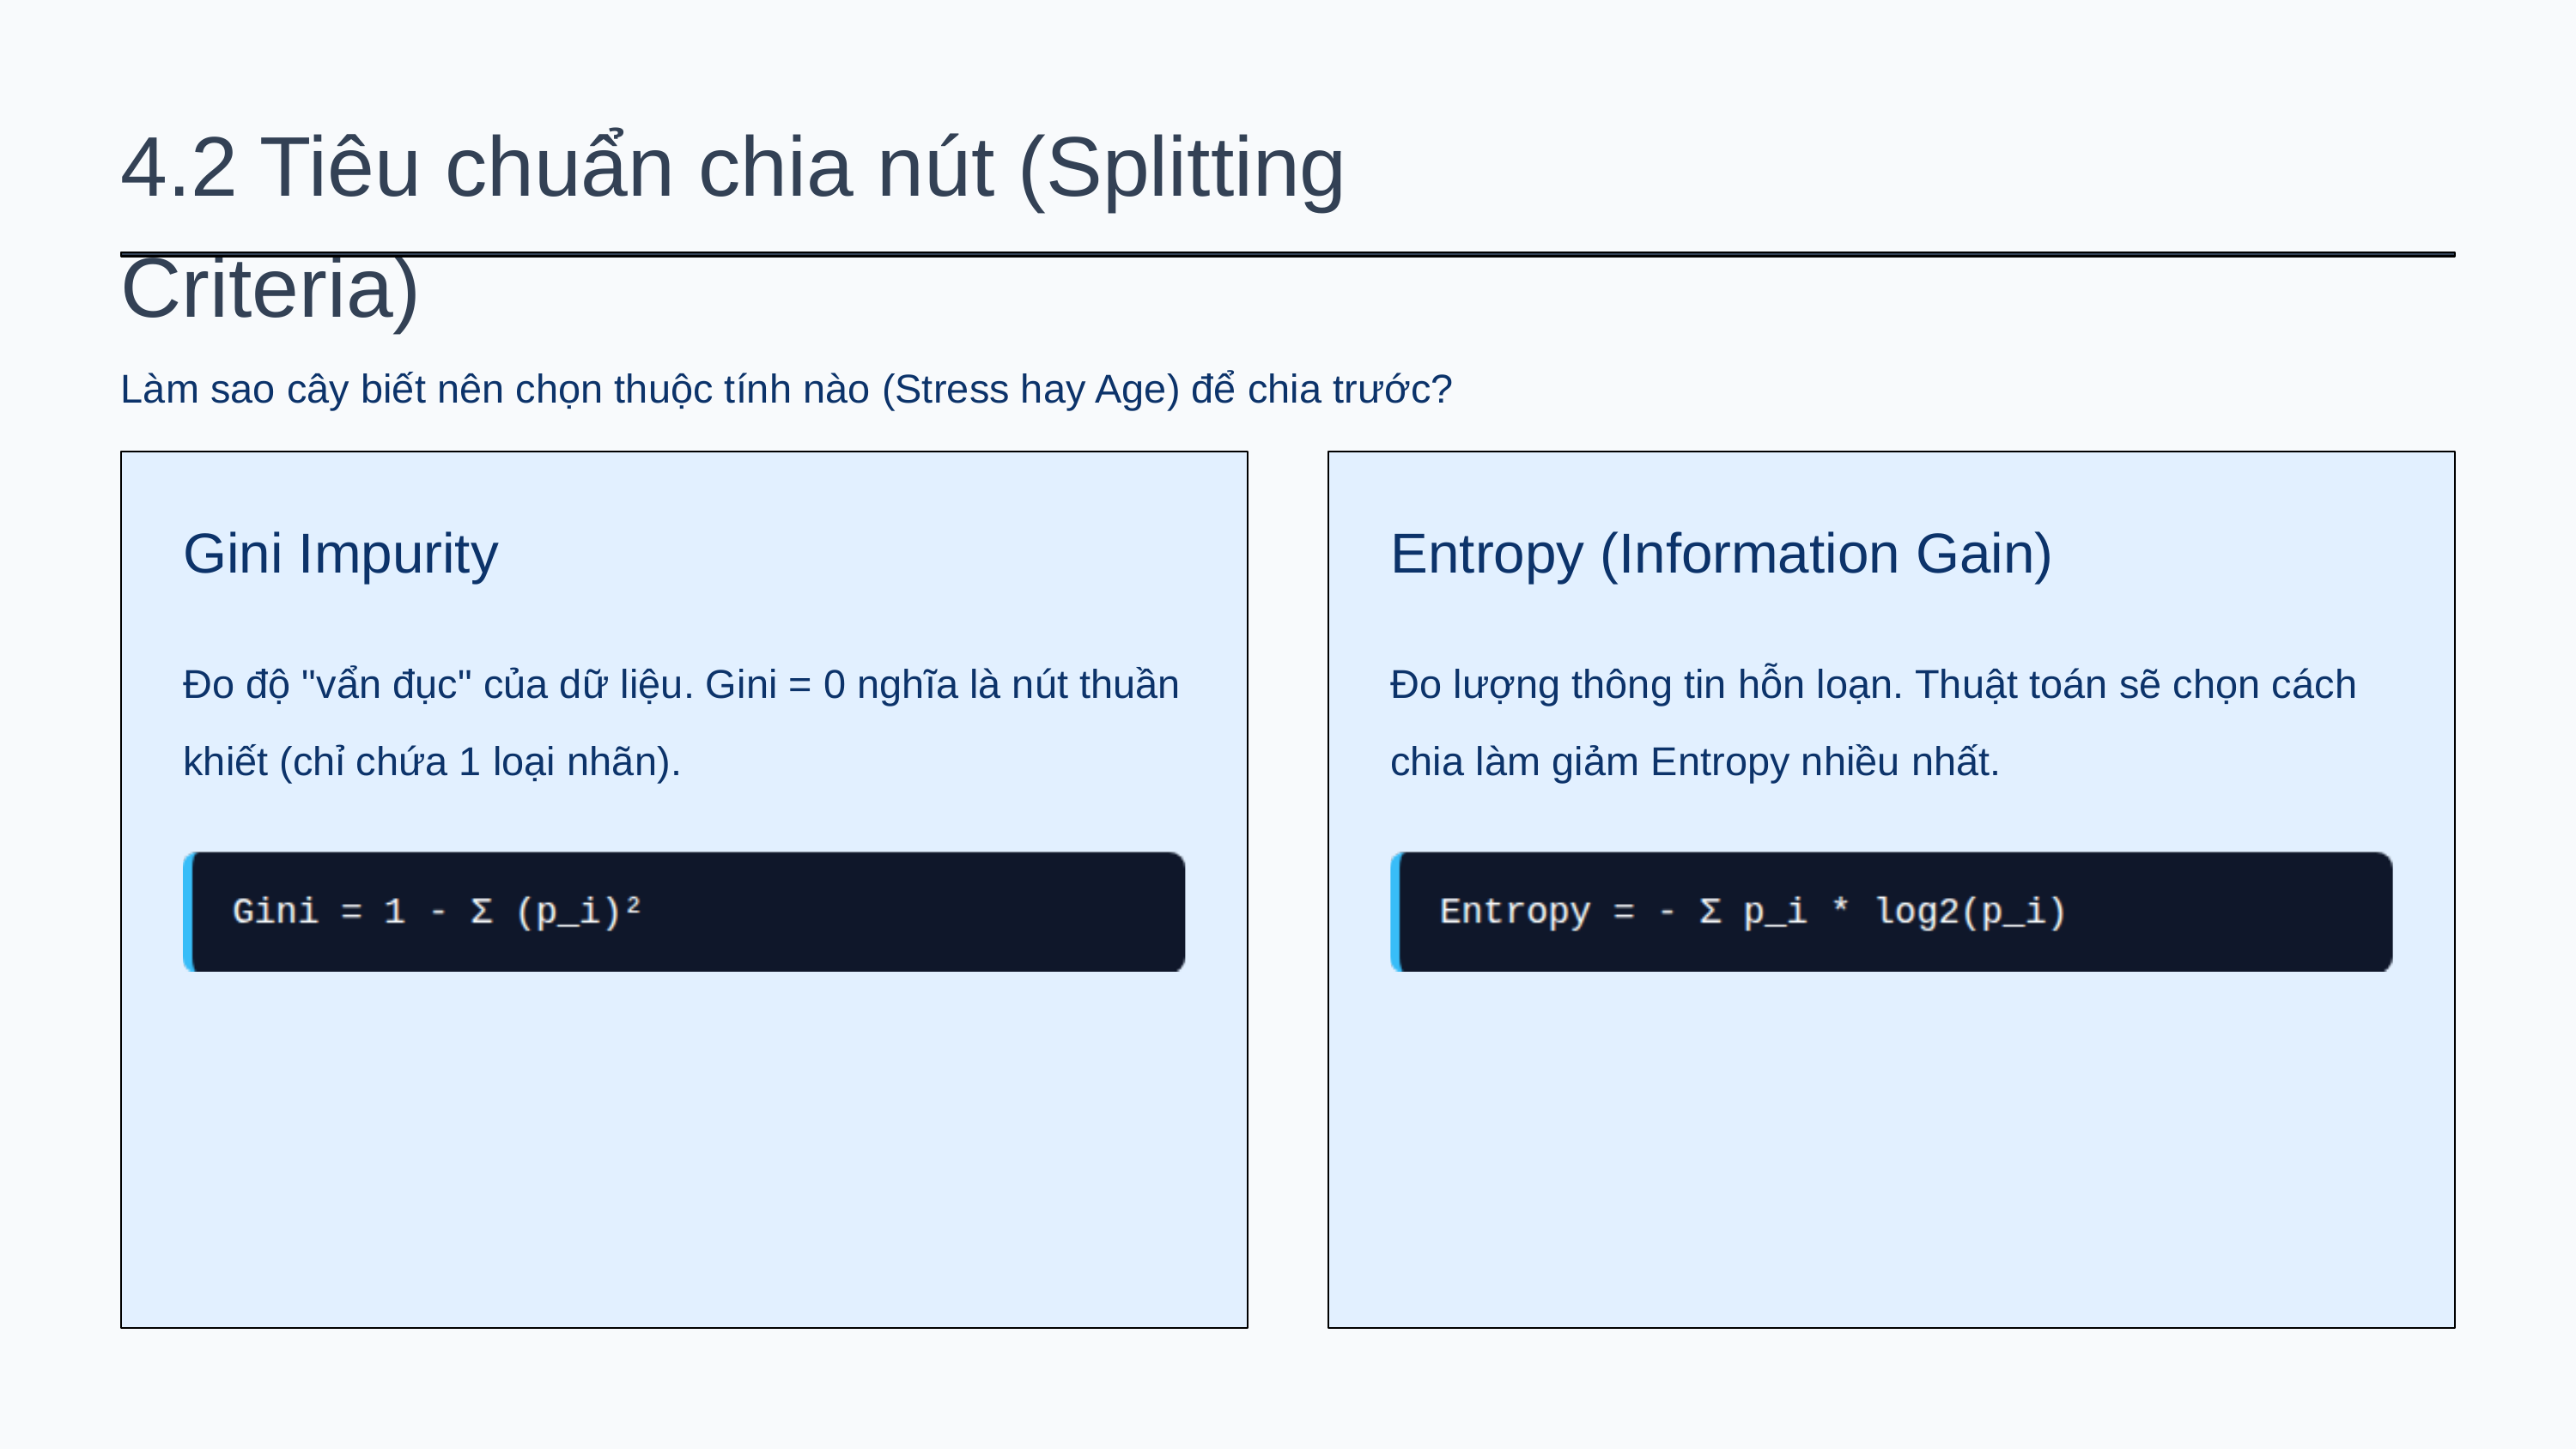

4.2 Tiêu chuẩn chia nút (Splitting Criteria)

Làm sao cây biết nên chọn thuộc tính nào (Stress hay Age) để chia trước?

Gini Impurity
Entropy (Information Gain)
Đo độ "vẩn đục" của dữ liệu. Gini = 0 nghĩa là nút thuần khiết (chỉ chứa 1 loại nhãn).
Đo lượng thông tin hỗn loạn. Thuật toán sẽ chọn cách chia làm giảm Entropy nhiều nhất.